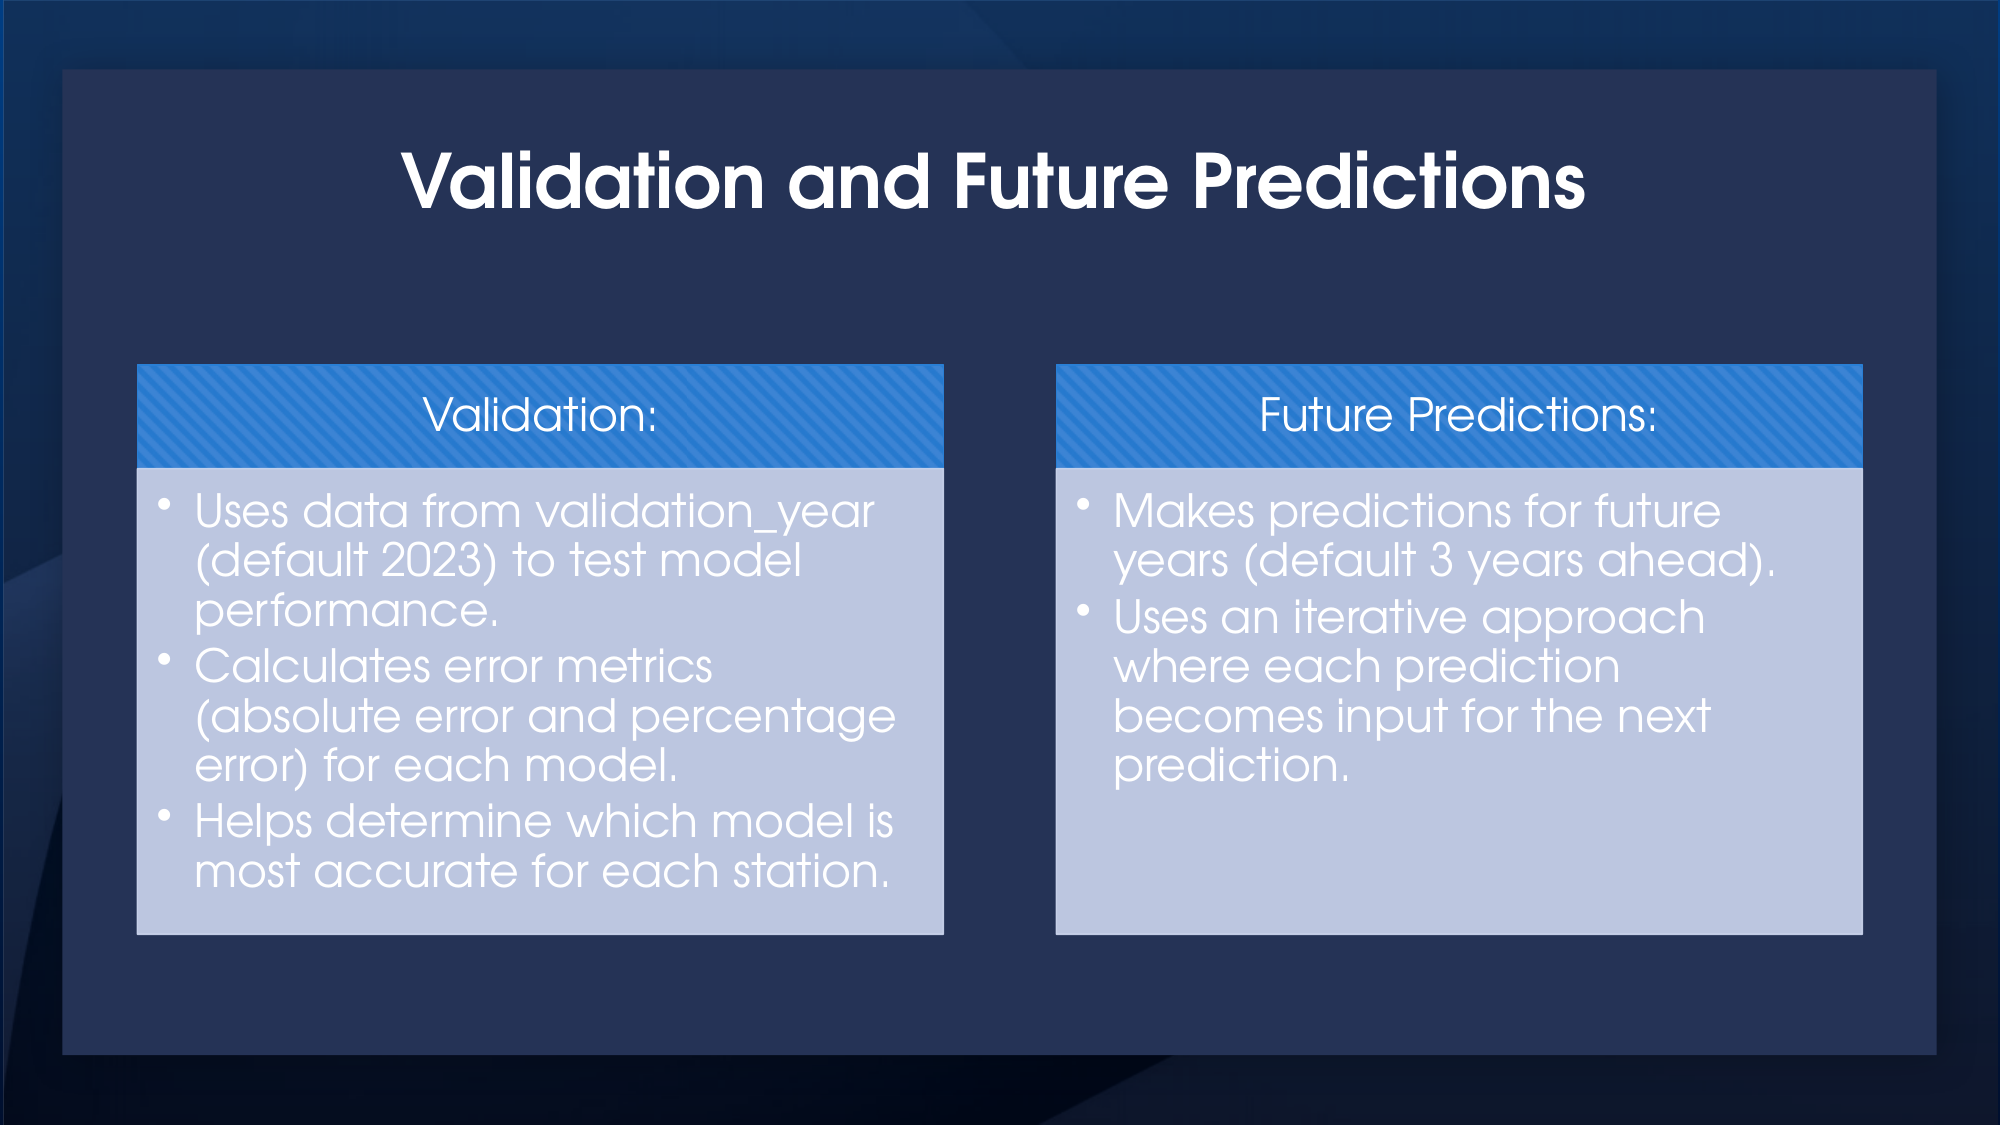

# Validation and Future Predictions
Validation:
Uses data from validation_year (default 2023) to test model performance.
Calculates error metrics (absolute error and percentage error) for each model.
Helps determine which model is most accurate for each station.
Future Predictions:
Makes predictions for future years (default 3 years ahead).
Uses an iterative approach where each prediction becomes input for the next prediction.